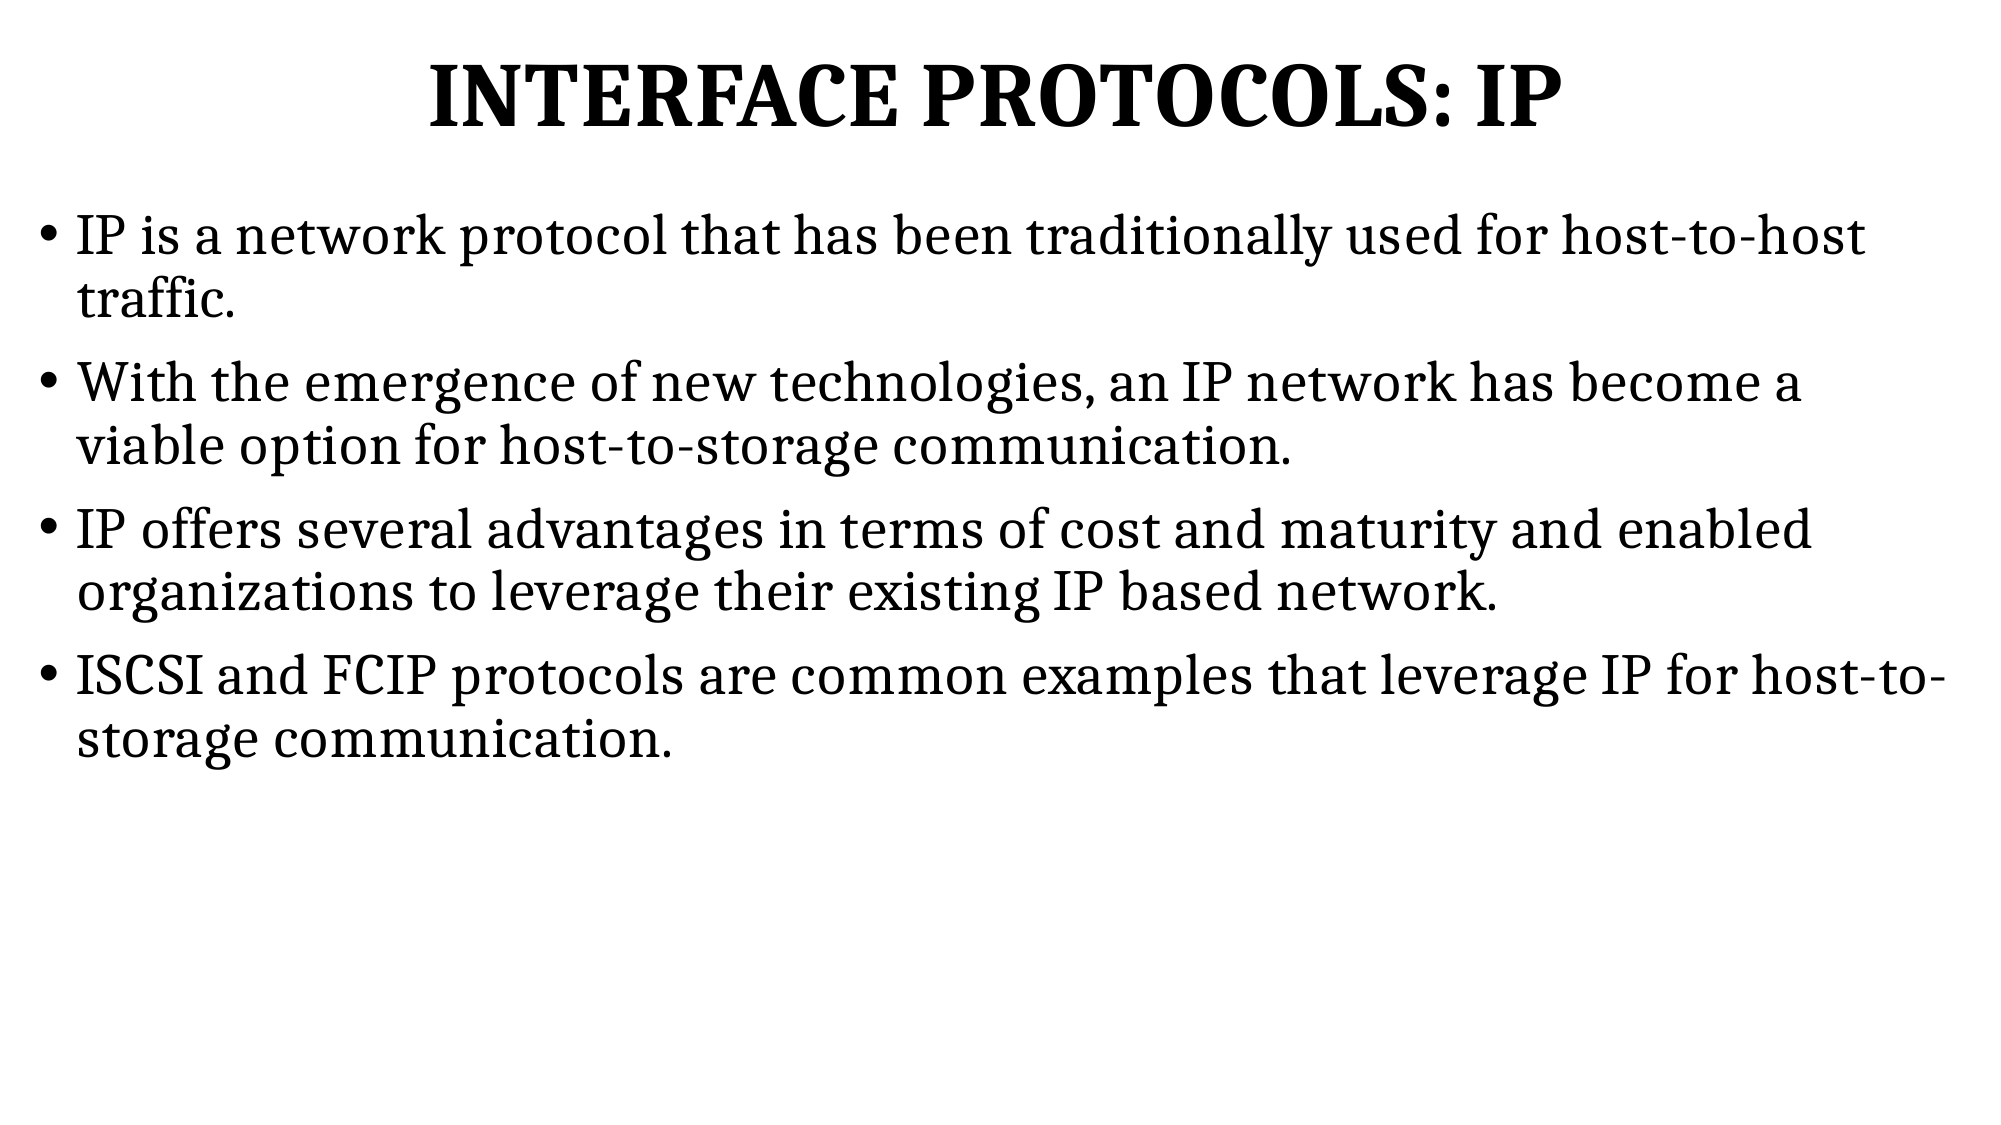

# INTERFACE PROTOCOLS: IP
IP is a network protocol that has been traditionally used for host-to-host traffic.
With the emergence of new technologies, an IP network has become a viable option for host-to-storage communication.
IP offers several advantages in terms of cost and maturity and enabled organizations to leverage their existing IP based network.
ISCSI and FCIP protocols are common examples that leverage IP for host-to-storage communication.